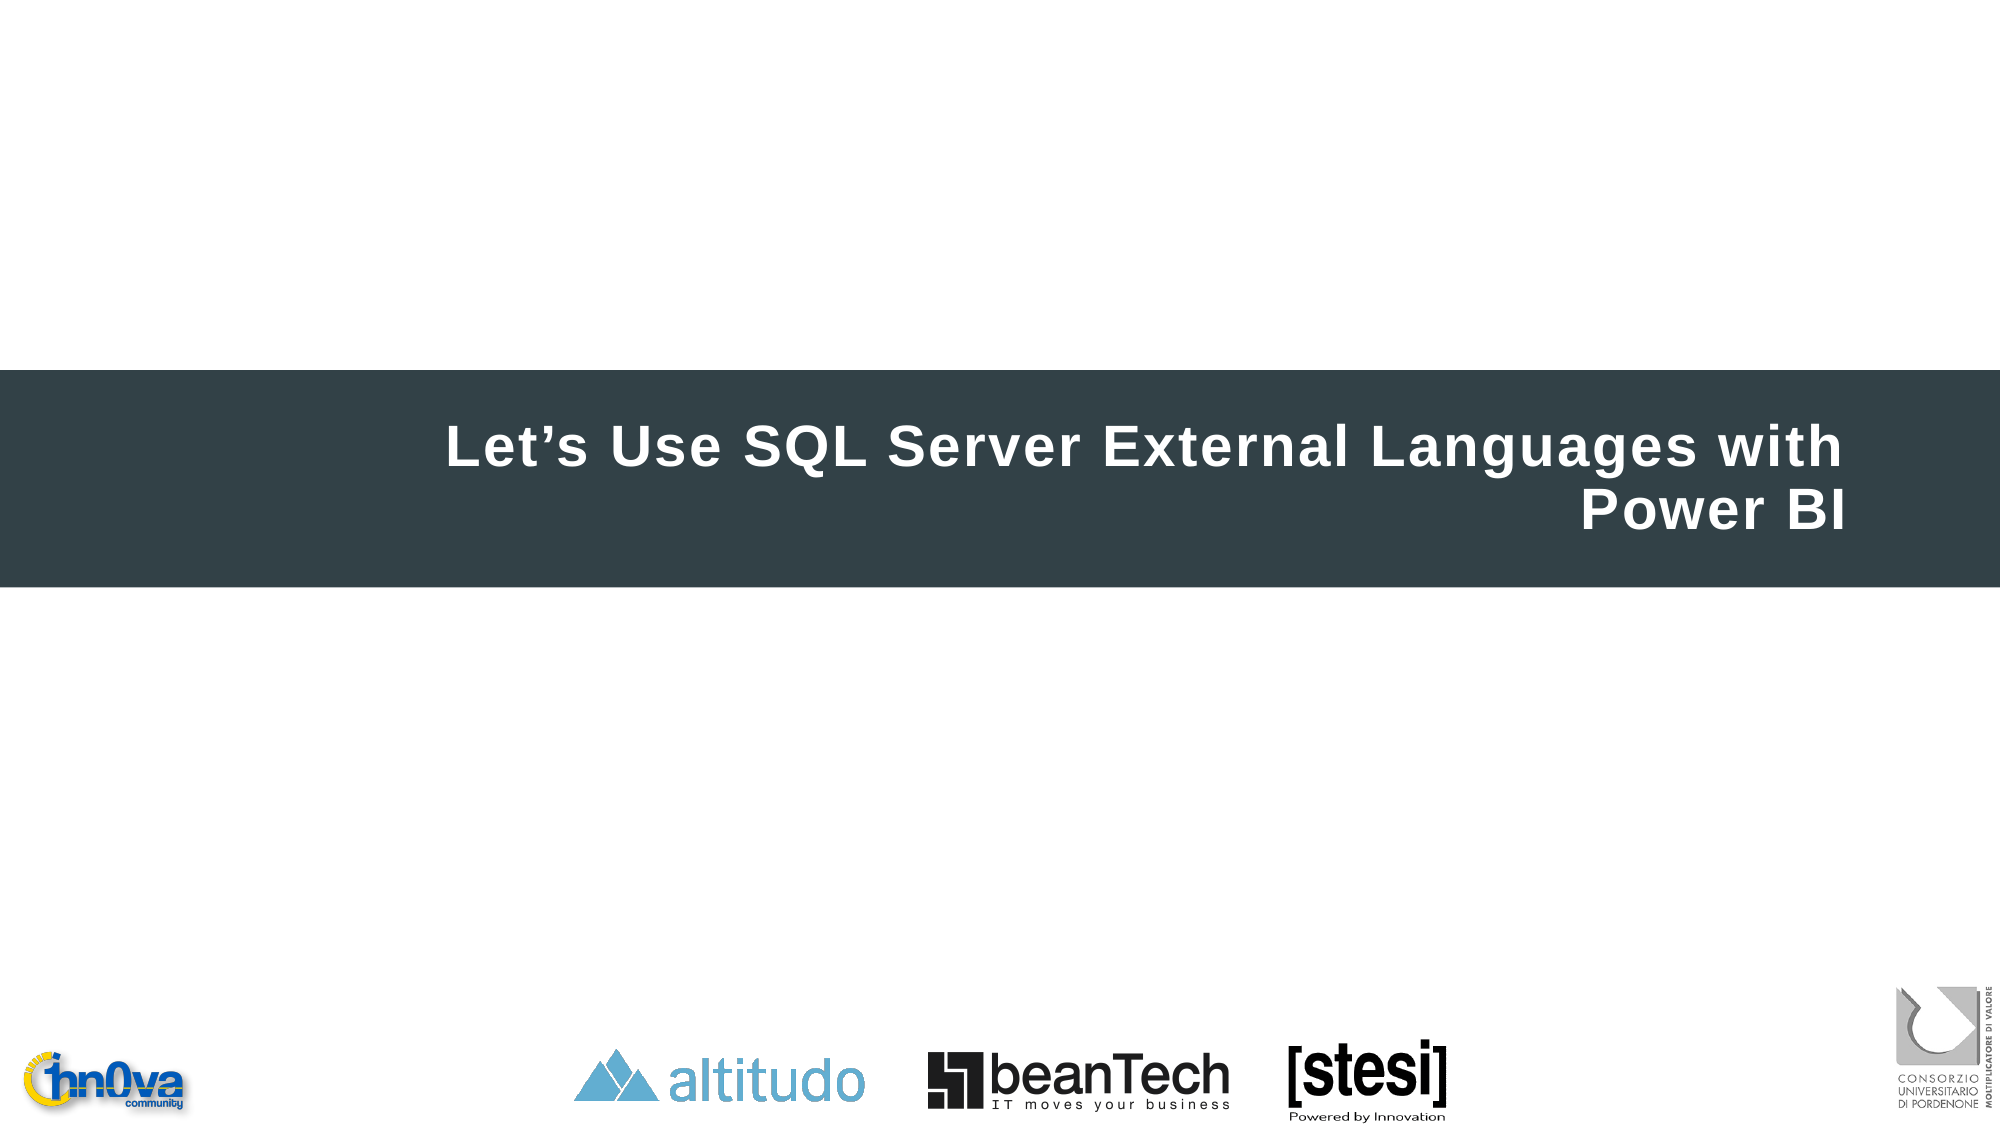

# Let’s Use SQL Server External Languages with Power BI